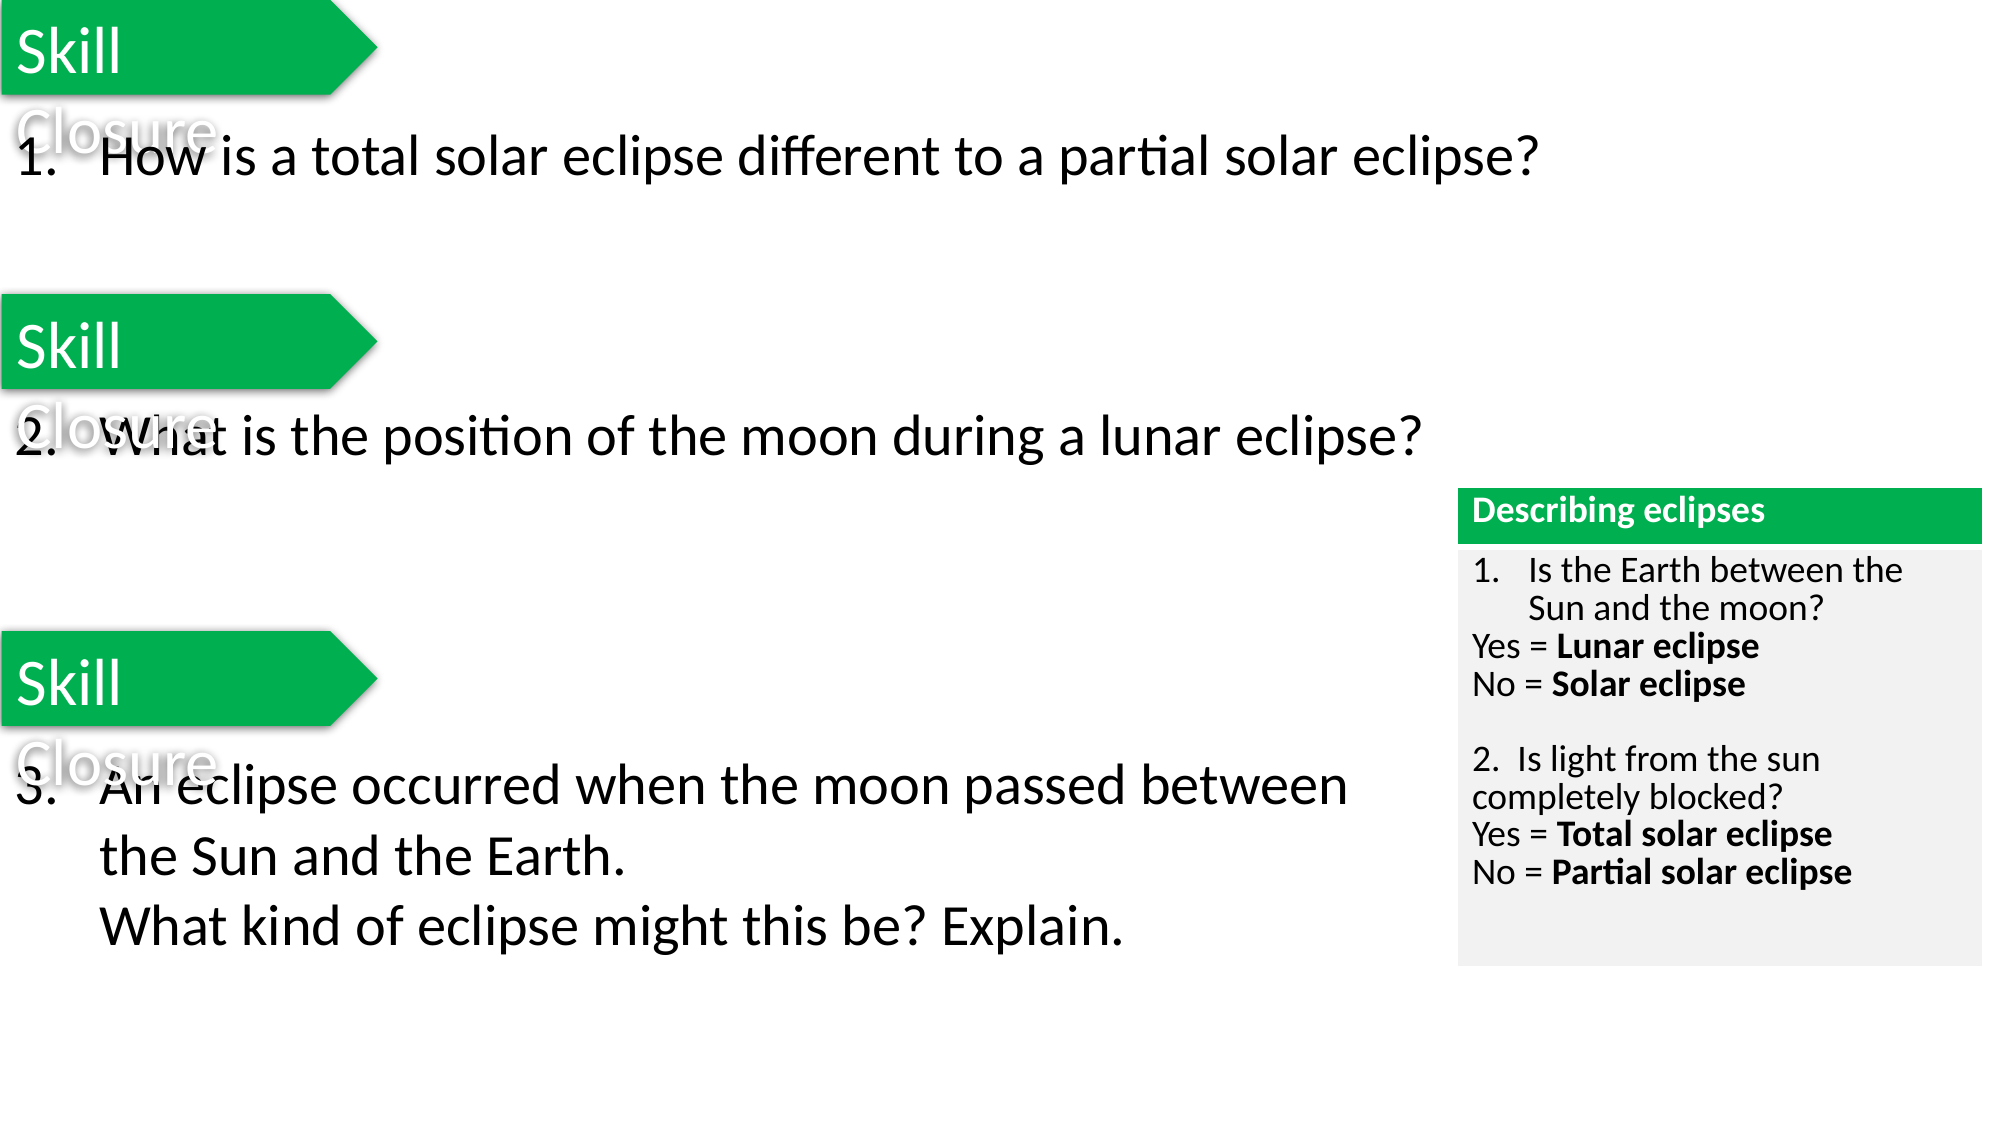

Skill Closure
How is a total solar eclipse different to a partial solar eclipse?

What is the position of the moon during a lunar eclipse?

An eclipse occurred when the moon passed between
the Sun and the Earth.
What kind of eclipse might this be? Explain.

Skill Closure
| Describing eclipses |
| --- |
| Is the Earth between the Sun and the moon? Yes = Lunar eclipse No = Solar eclipse 2. Is light from the sun completely blocked? Yes = Total solar eclipse No = Partial solar eclipse |
Skill Closure